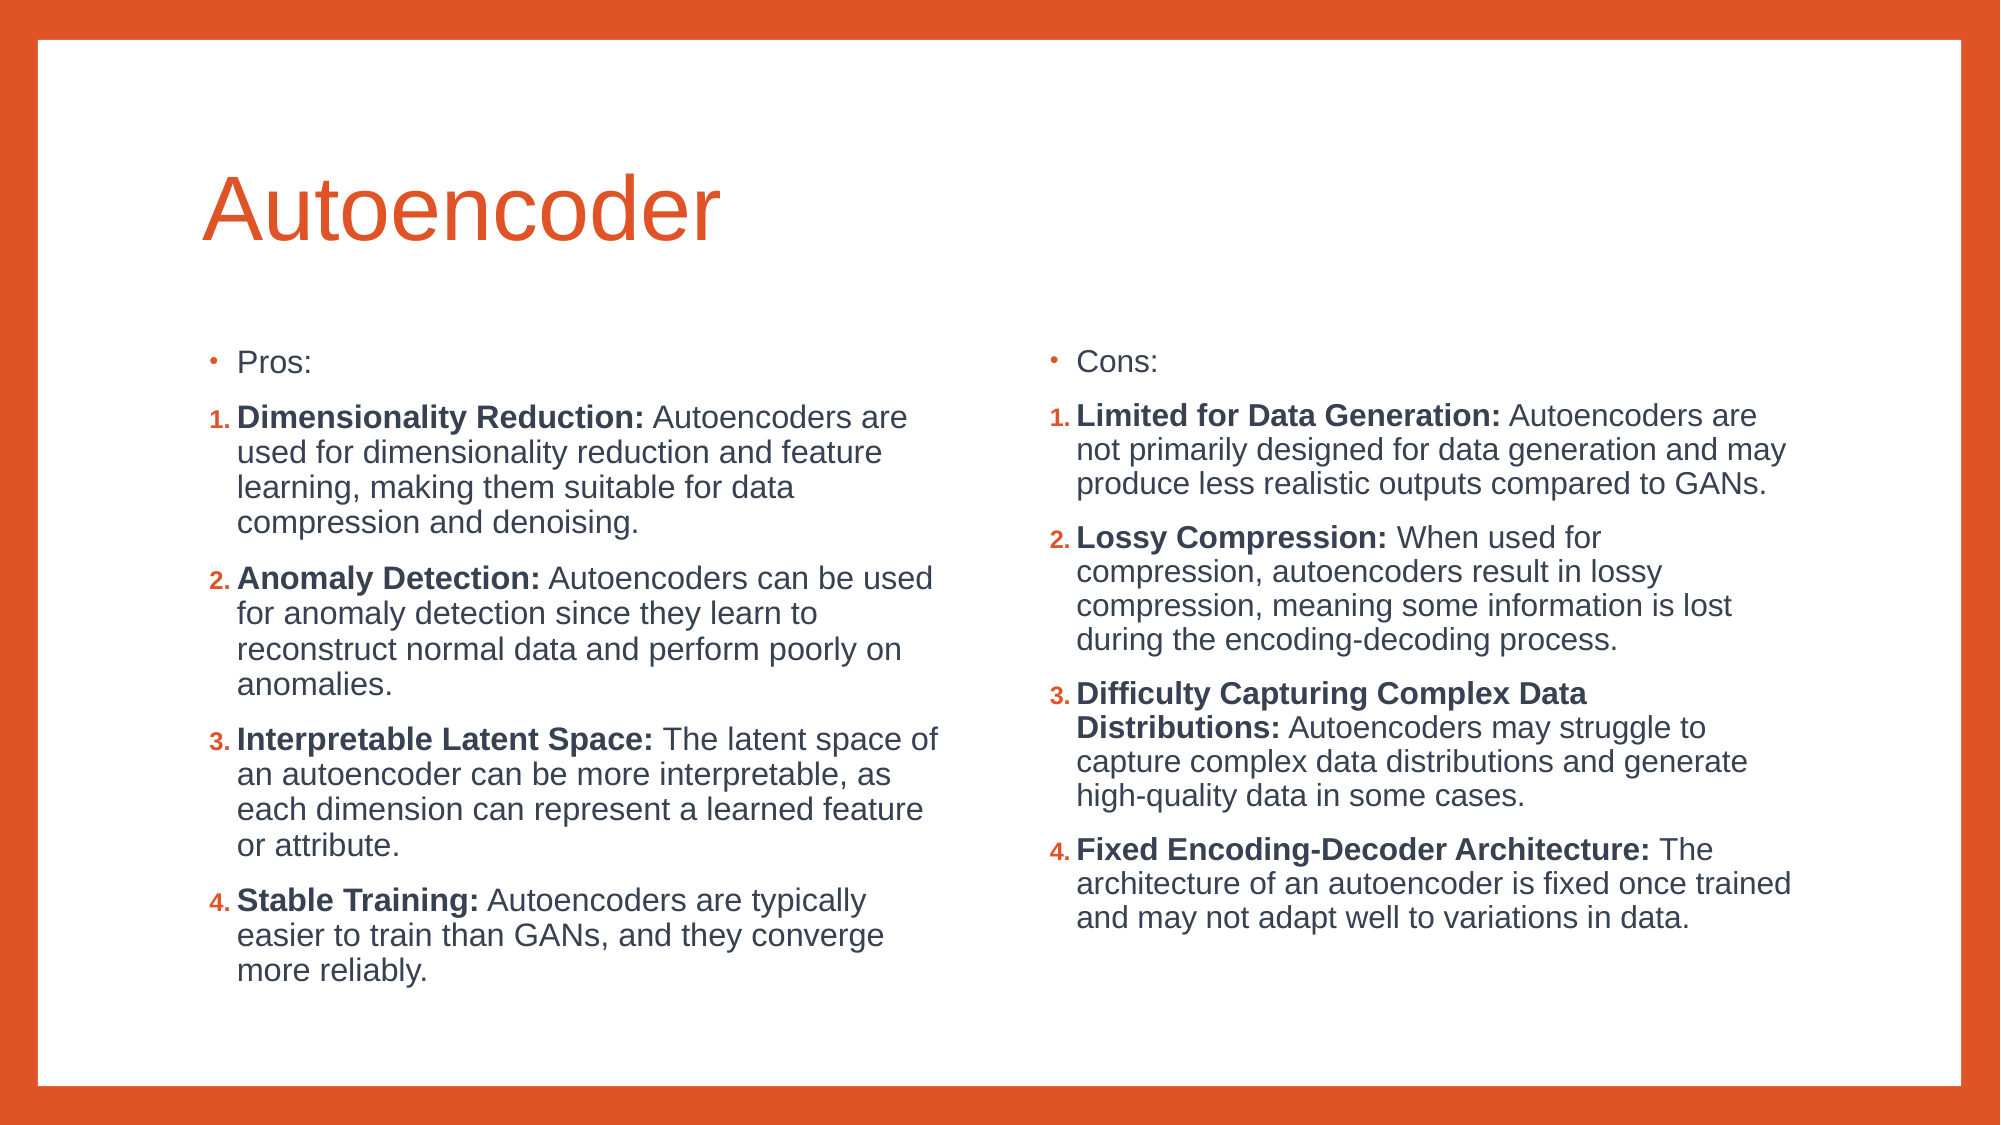

# Autoencoder
Pros:
Dimensionality Reduction: Autoencoders are used for dimensionality reduction and feature learning, making them suitable for data compression and denoising.
Anomaly Detection: Autoencoders can be used for anomaly detection since they learn to reconstruct normal data and perform poorly on anomalies.
Interpretable Latent Space: The latent space of an autoencoder can be more interpretable, as each dimension can represent a learned feature or attribute.
Stable Training: Autoencoders are typically easier to train than GANs, and they converge more reliably.

Cons:
Limited for Data Generation: Autoencoders are not primarily designed for data generation and may produce less realistic outputs compared to GANs.
Lossy Compression: When used for compression, autoencoders result in lossy compression, meaning some information is lost during the encoding-decoding process.
Difficulty Capturing Complex Data Distributions: Autoencoders may struggle to capture complex data distributions and generate high-quality data in some cases.
Fixed Encoding-Decoder Architecture: The architecture of an autoencoder is fixed once trained and may not adapt well to variations in data.